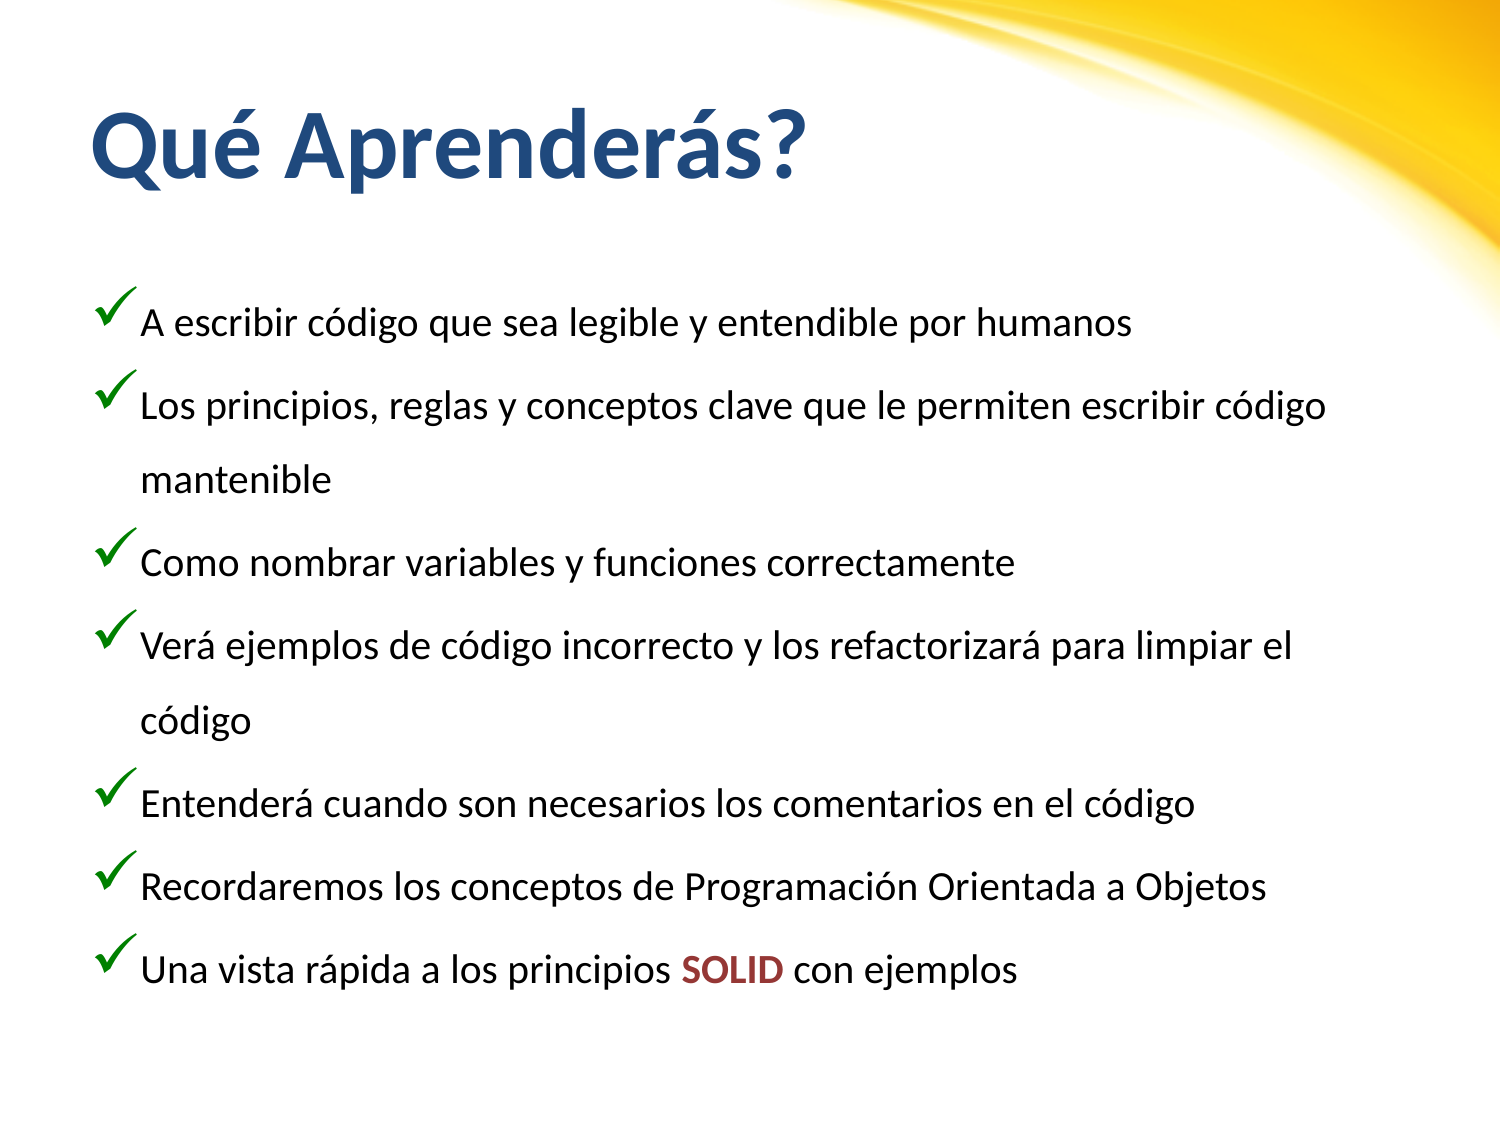

# Qué Aprenderás?
A escribir código que sea legible y entendible por humanos
Los principios, reglas y conceptos clave que le permiten escribir código mantenible
Como nombrar variables y funciones correctamente
Verá ejemplos de código incorrecto y los refactorizará para limpiar el código
Entenderá cuando son necesarios los comentarios en el código
Recordaremos los conceptos de Programación Orientada a Objetos
Una vista rápida a los principios SOLID con ejemplos